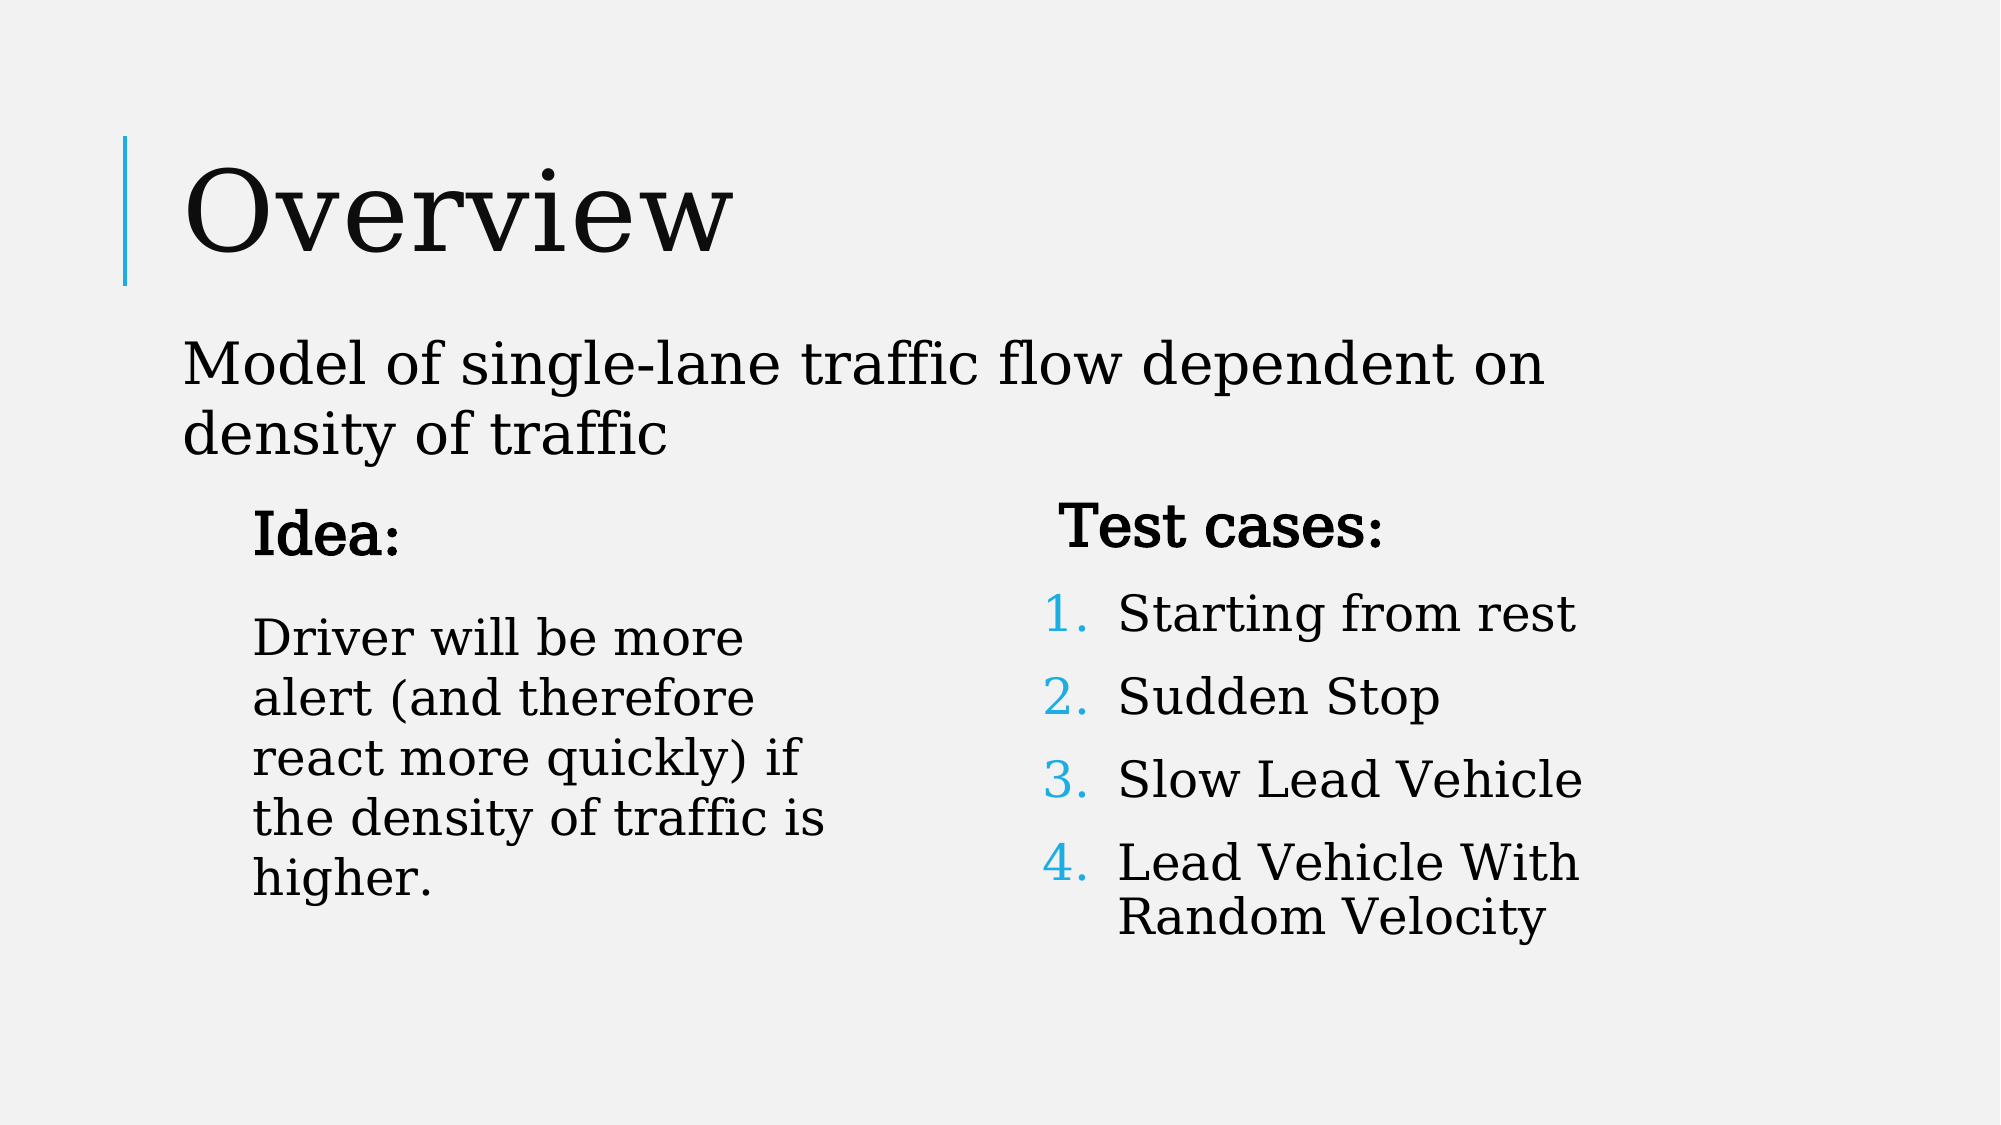

# Overview
Model of single-lane traffic flow dependent on density of traffic

Idea:

Driver will be more alert (and therefore react more quickly) if the density of traffic is higher.

Test cases:
Starting from rest
Sudden Stop
Slow Lead Vehicle
Lead Vehicle With Random Velocity